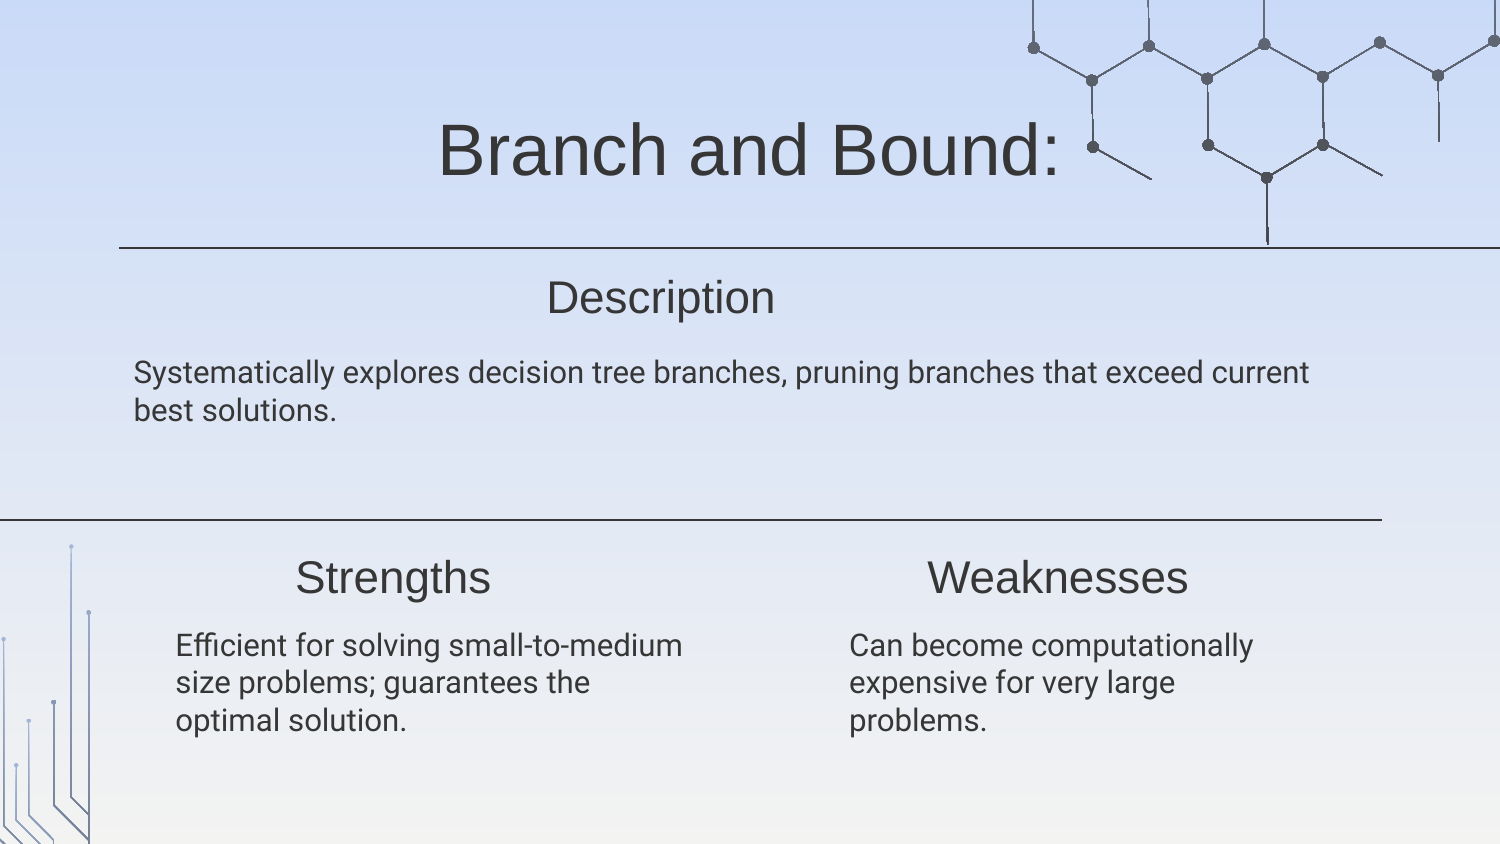

# Branch and Bound:
Description
Systematically explores decision tree branches, pruning branches that exceed current best solutions.
Strengths
Weaknesses
Efficient for solving small-to-medium size problems; guarantees the optimal solution.
Can become computationally expensive for very large problems.